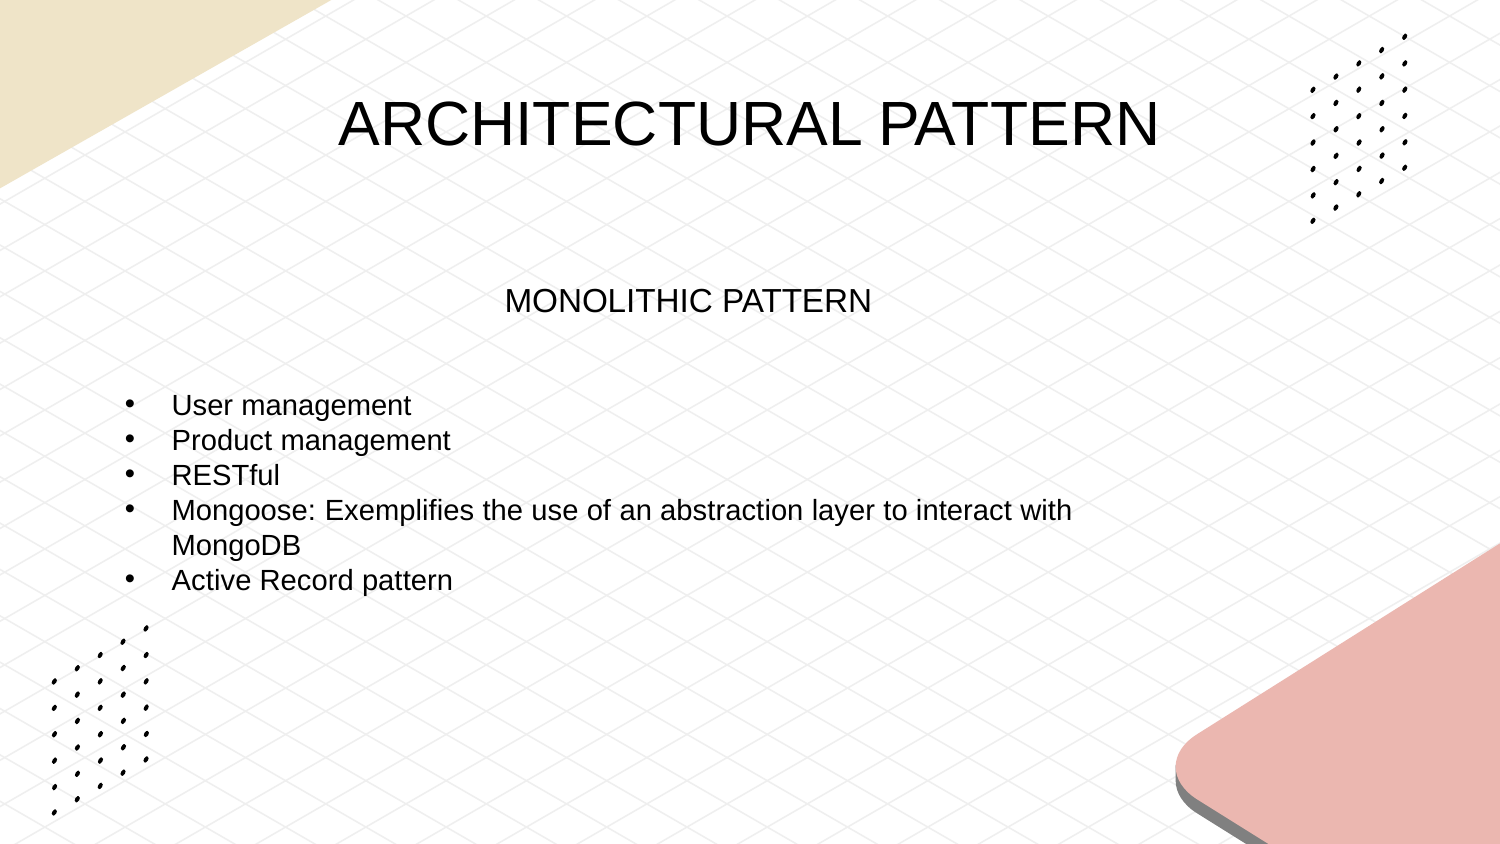

# ARCHITECTURAL PATTERN
MONOLITHIC PATTERN
User management
Product management
RESTful
Mongoose: Exemplifies the use of an abstraction layer to interact with MongoDB
Active Record pattern